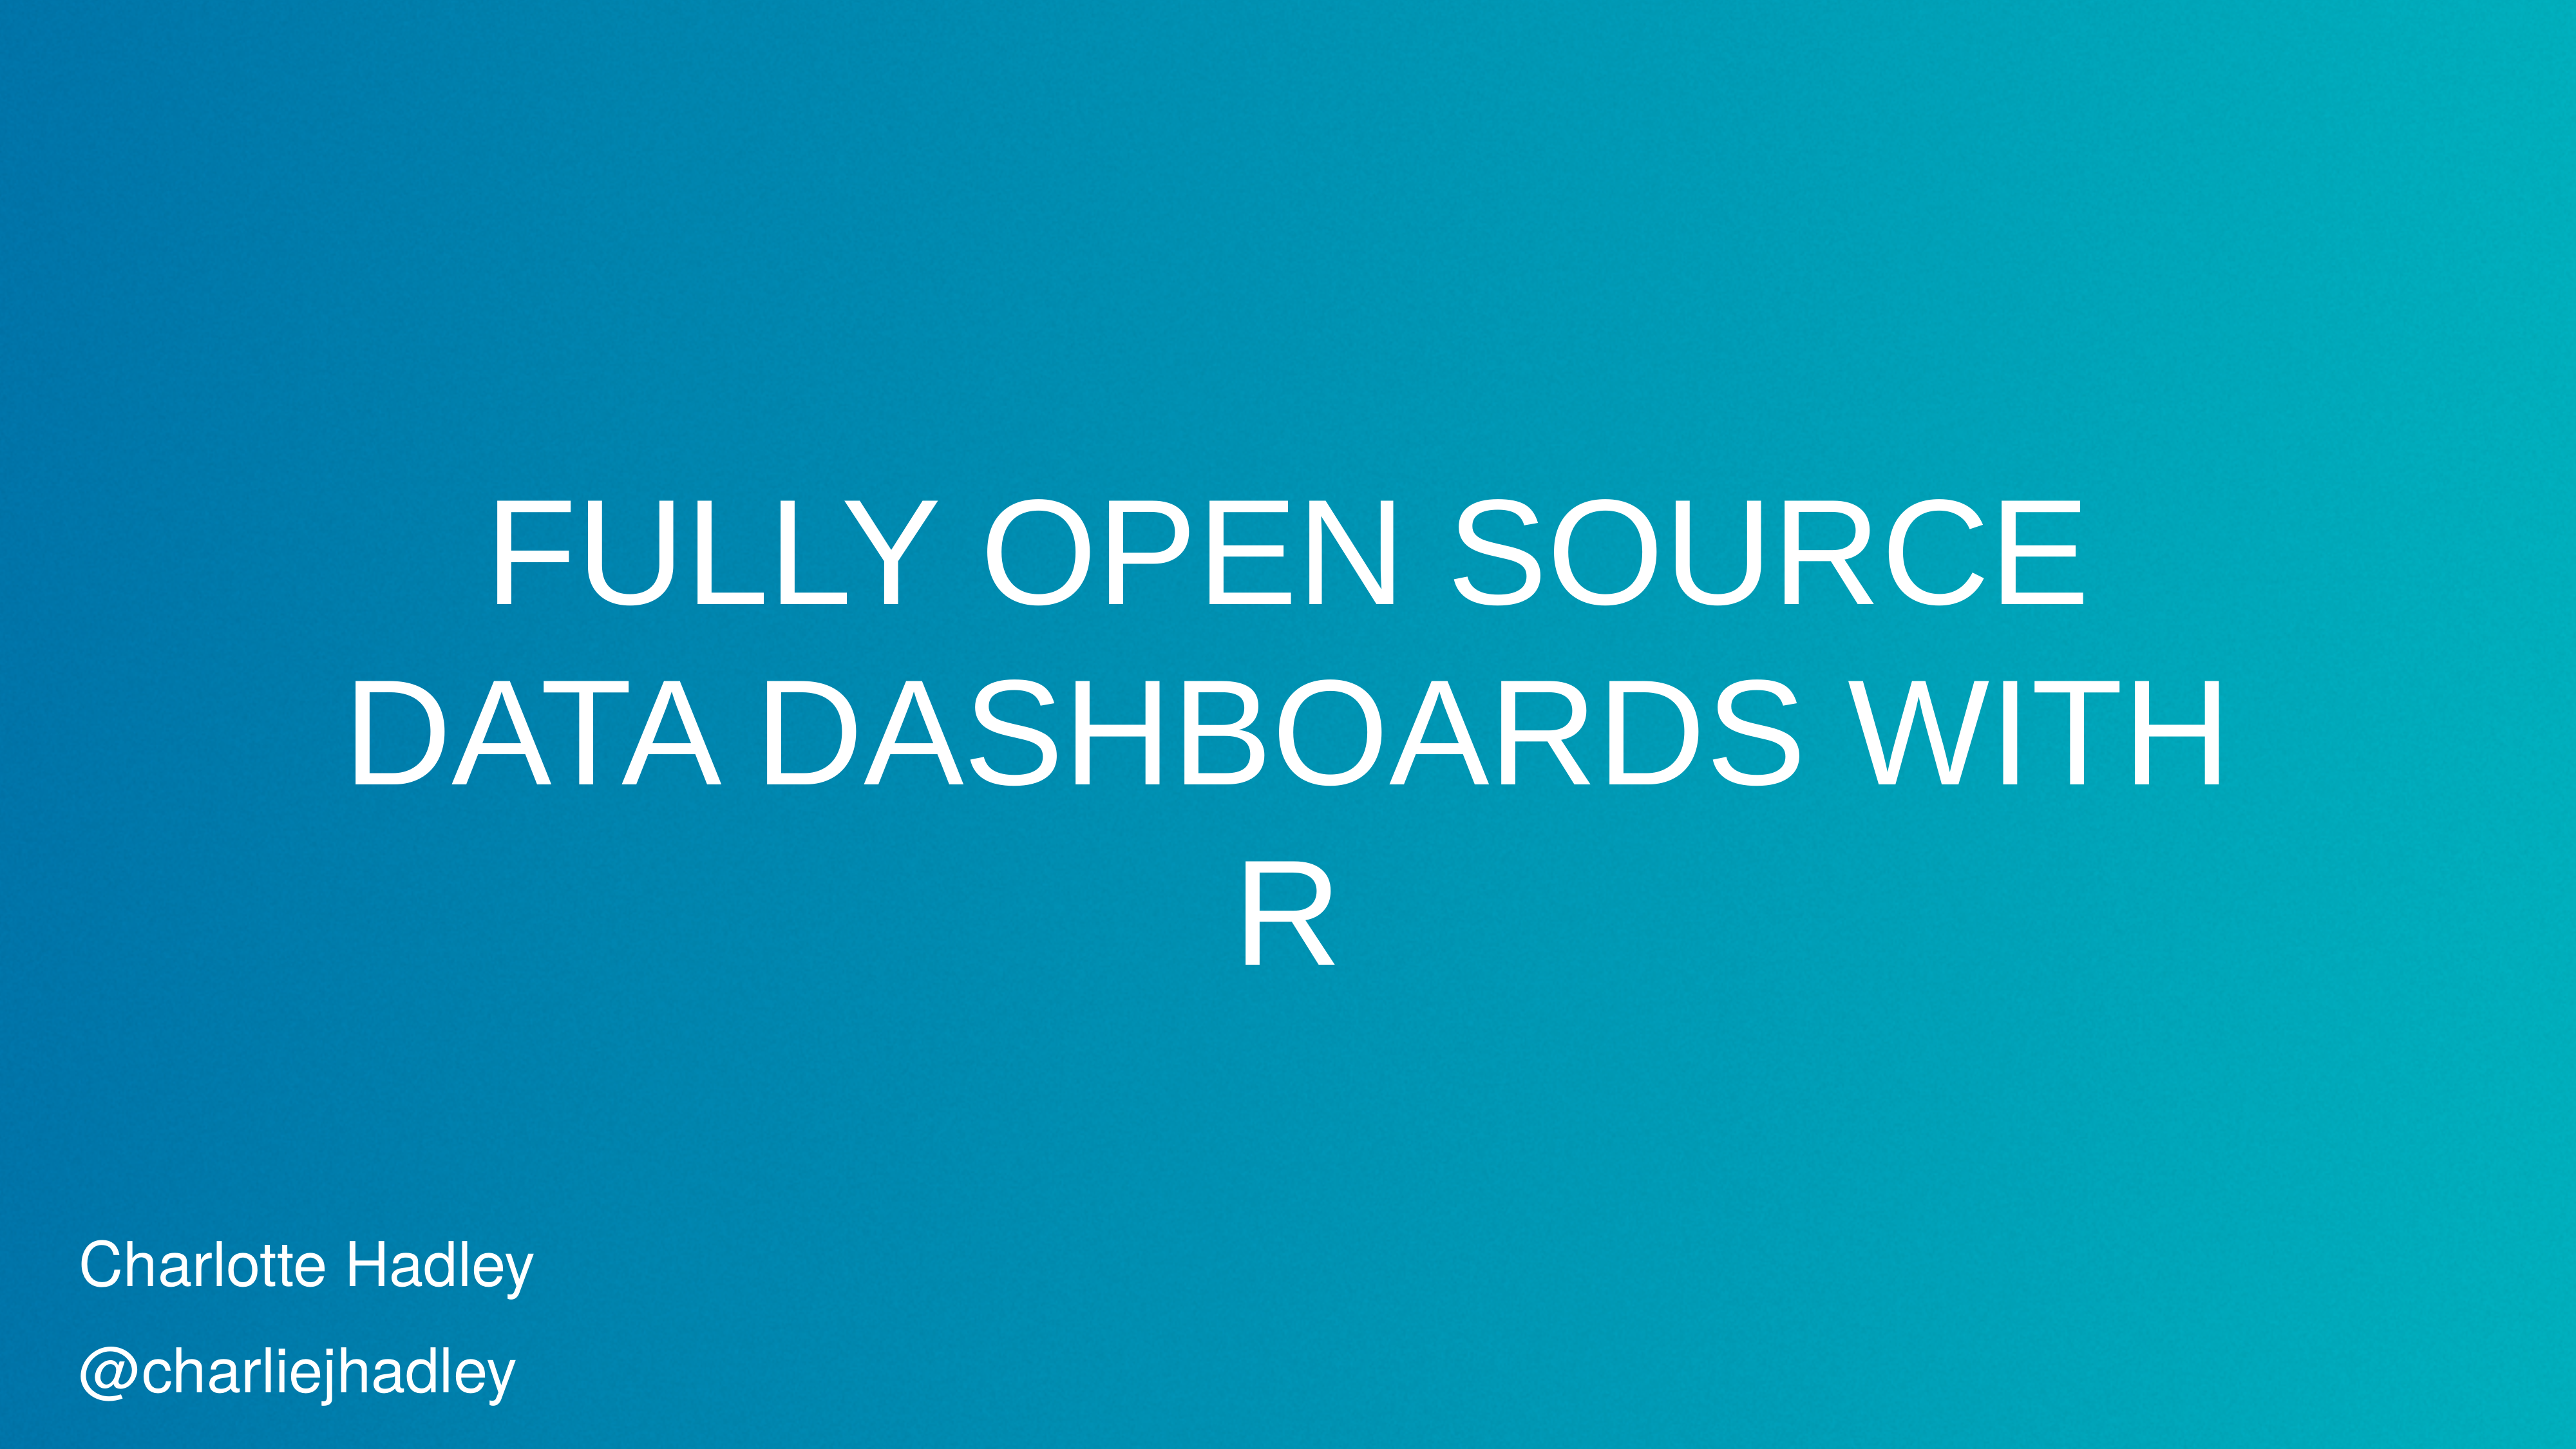

FULLY OPEN SOURCE DATA DASHBOARDS WITH R
Charlotte Hadley
@charliejhadley